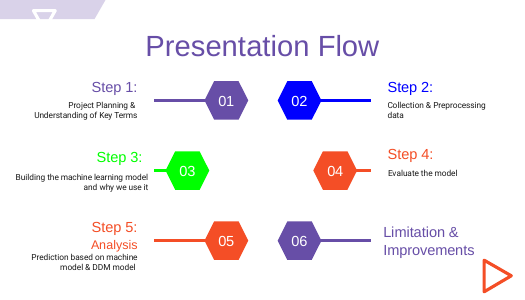

# Presentation Flow
Step 1:
Step 2:
01
02

Project Planning &
Understanding of Key Terms
Collection & Preprocessing data
Step 4:

Step 3:
03
04
Evaluate the model
Building the machine learning model and why we use it
Step 5:
05
06
Limitation & Improvements
Analysis
Prediction based on machine model & DDM model